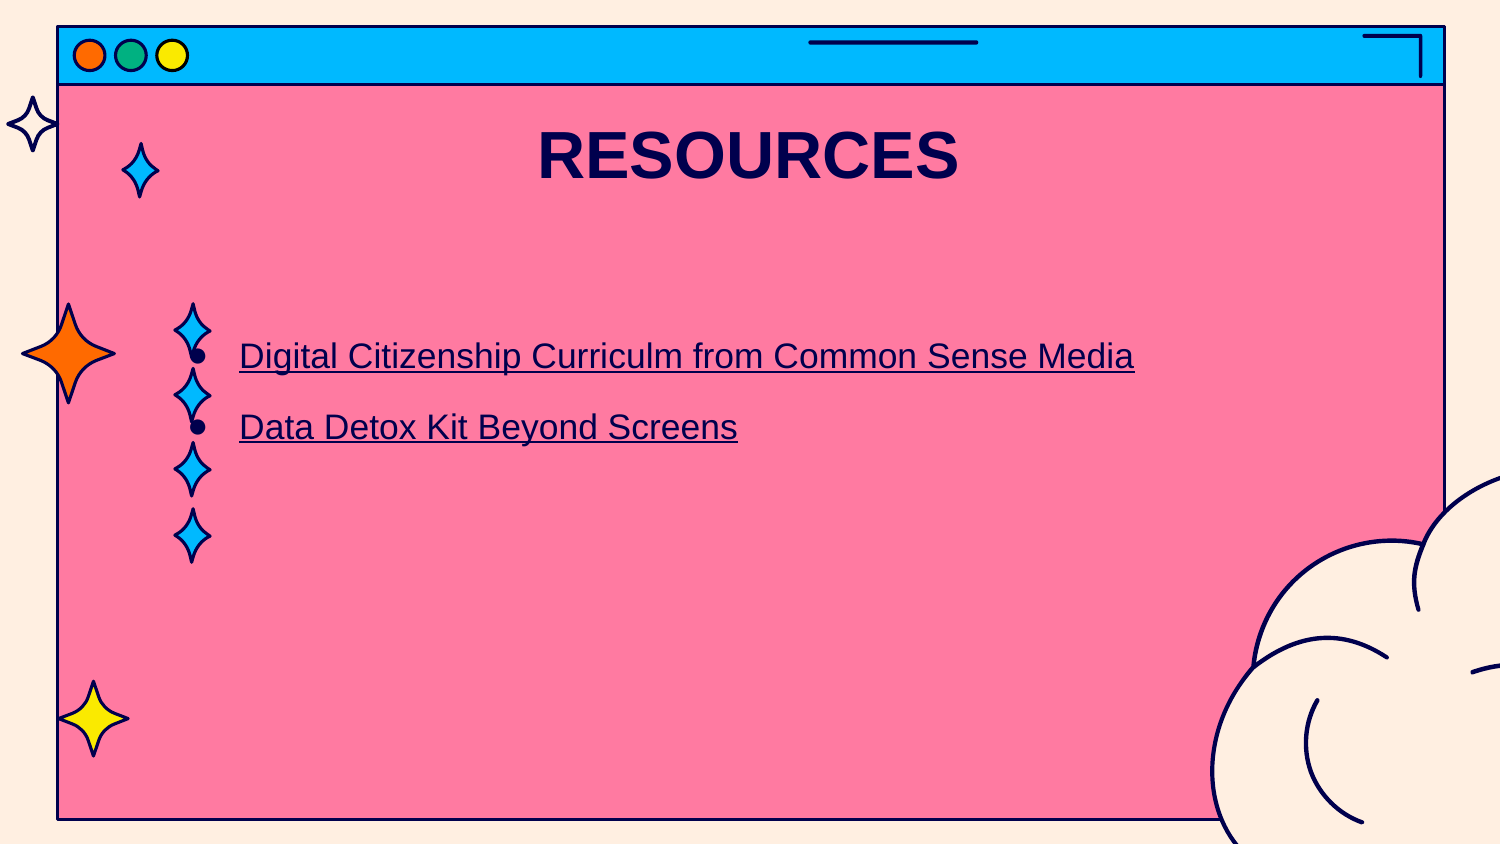

# RESOURCES
Digital Citizenship Curriculm from Common Sense Media
Data Detox Kit Beyond Screens